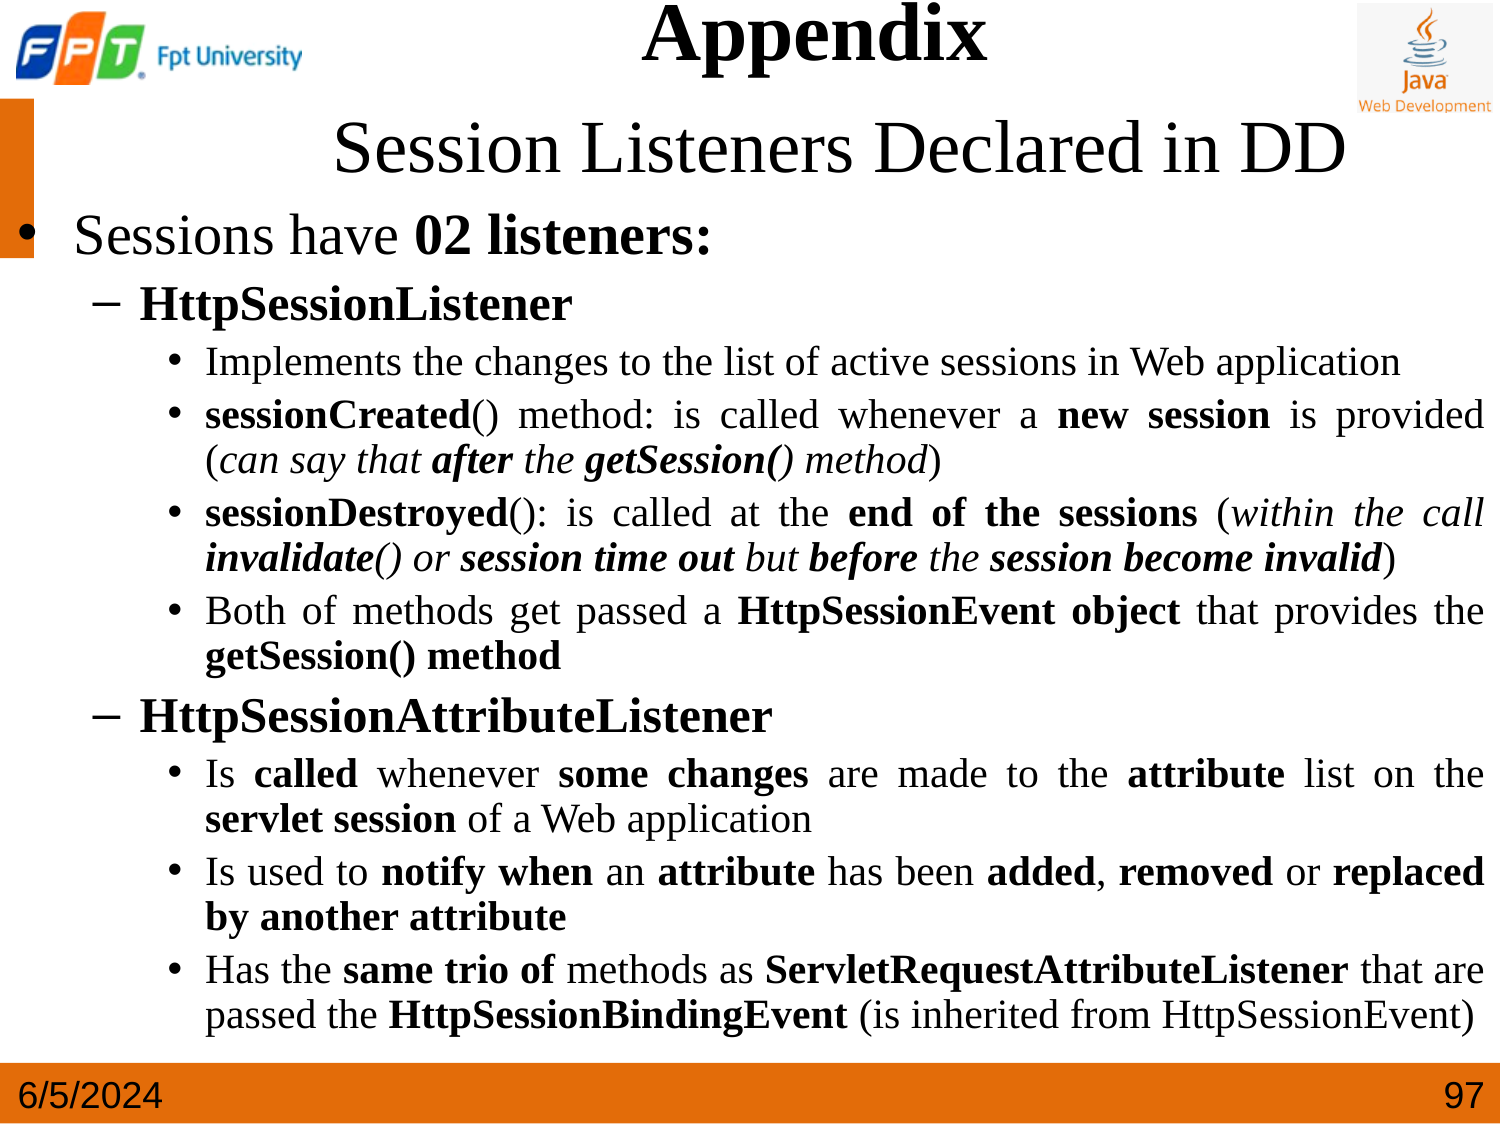

Appendix
 Session Listeners Declared in DD
Sessions have 02 listeners:
HttpSessionListener
Implements the changes to the list of active sessions in Web application
sessionCreated() method: is called whenever a new session is provided (can say that after the getSession() method)
sessionDestroyed(): is called at the end of the sessions (within the call invalidate() or session time out but before the session become invalid)
Both of methods get passed a HttpSessionEvent object that provides the getSession() method
HttpSessionAttributeListener
Is called whenever some changes are made to the attribute list on the servlet session of a Web application
Is used to notify when an attribute has been added, removed or replaced by another attribute
Has the same trio of methods as ServletRequestAttributeListener that are passed the HttpSessionBindingEvent (is inherited from HttpSessionEvent)
6/5/2024
97